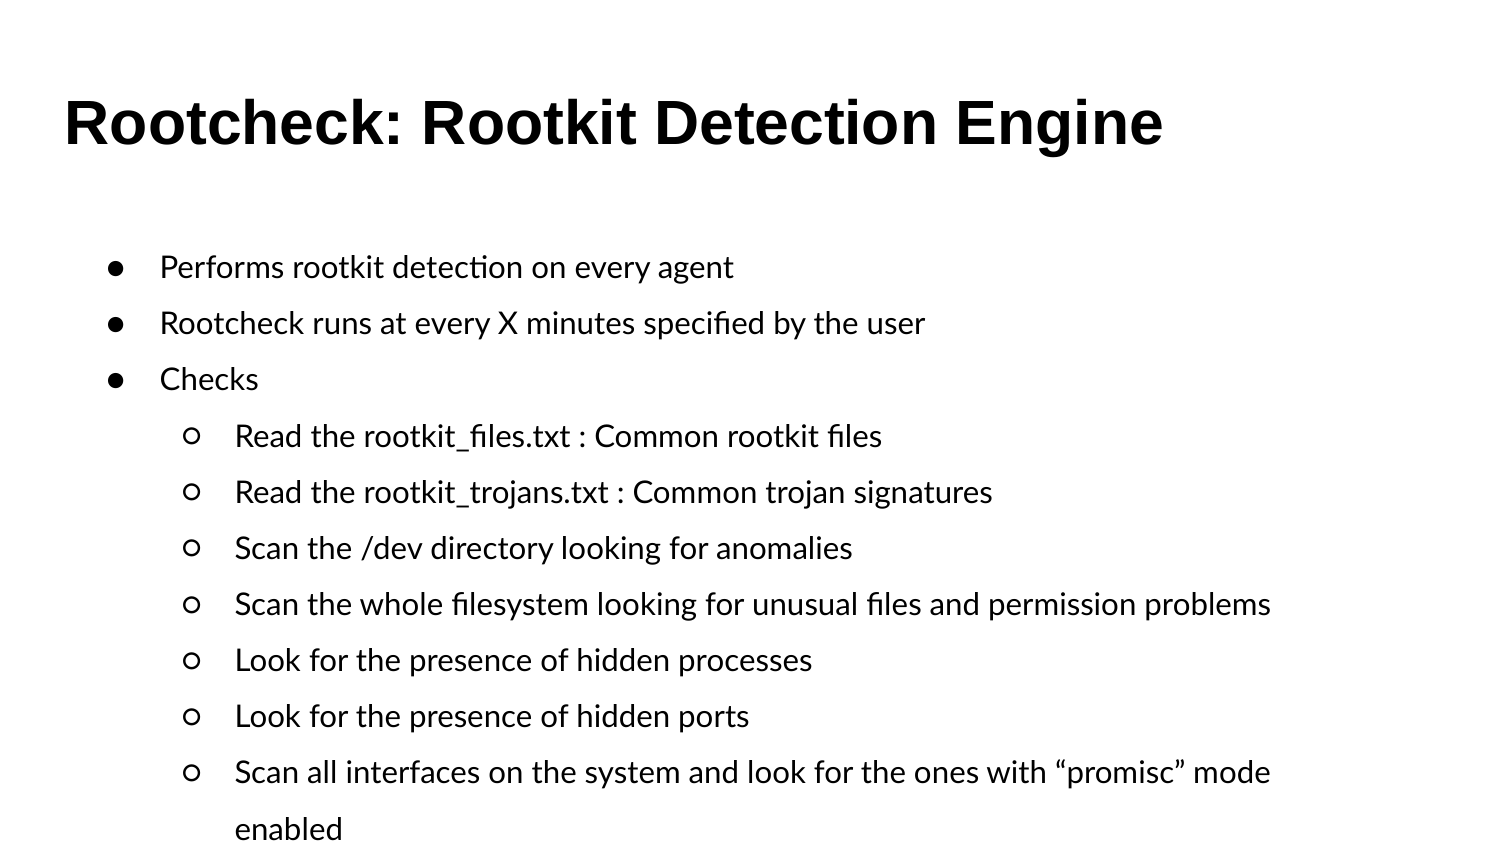

# Rootcheck: Rootkit Detection Engine
Performs rootkit detection on every agent
Rootcheck runs at every X minutes specified by the user
Checks
Read the rootkit_files.txt : Common rootkit files
Read the rootkit_trojans.txt : Common trojan signatures
Scan the /dev directory looking for anomalies
Scan the whole filesystem looking for unusual files and permission problems
Look for the presence of hidden processes
Look for the presence of hidden ports
Scan all interfaces on the system and look for the ones with “promisc” mode enabled